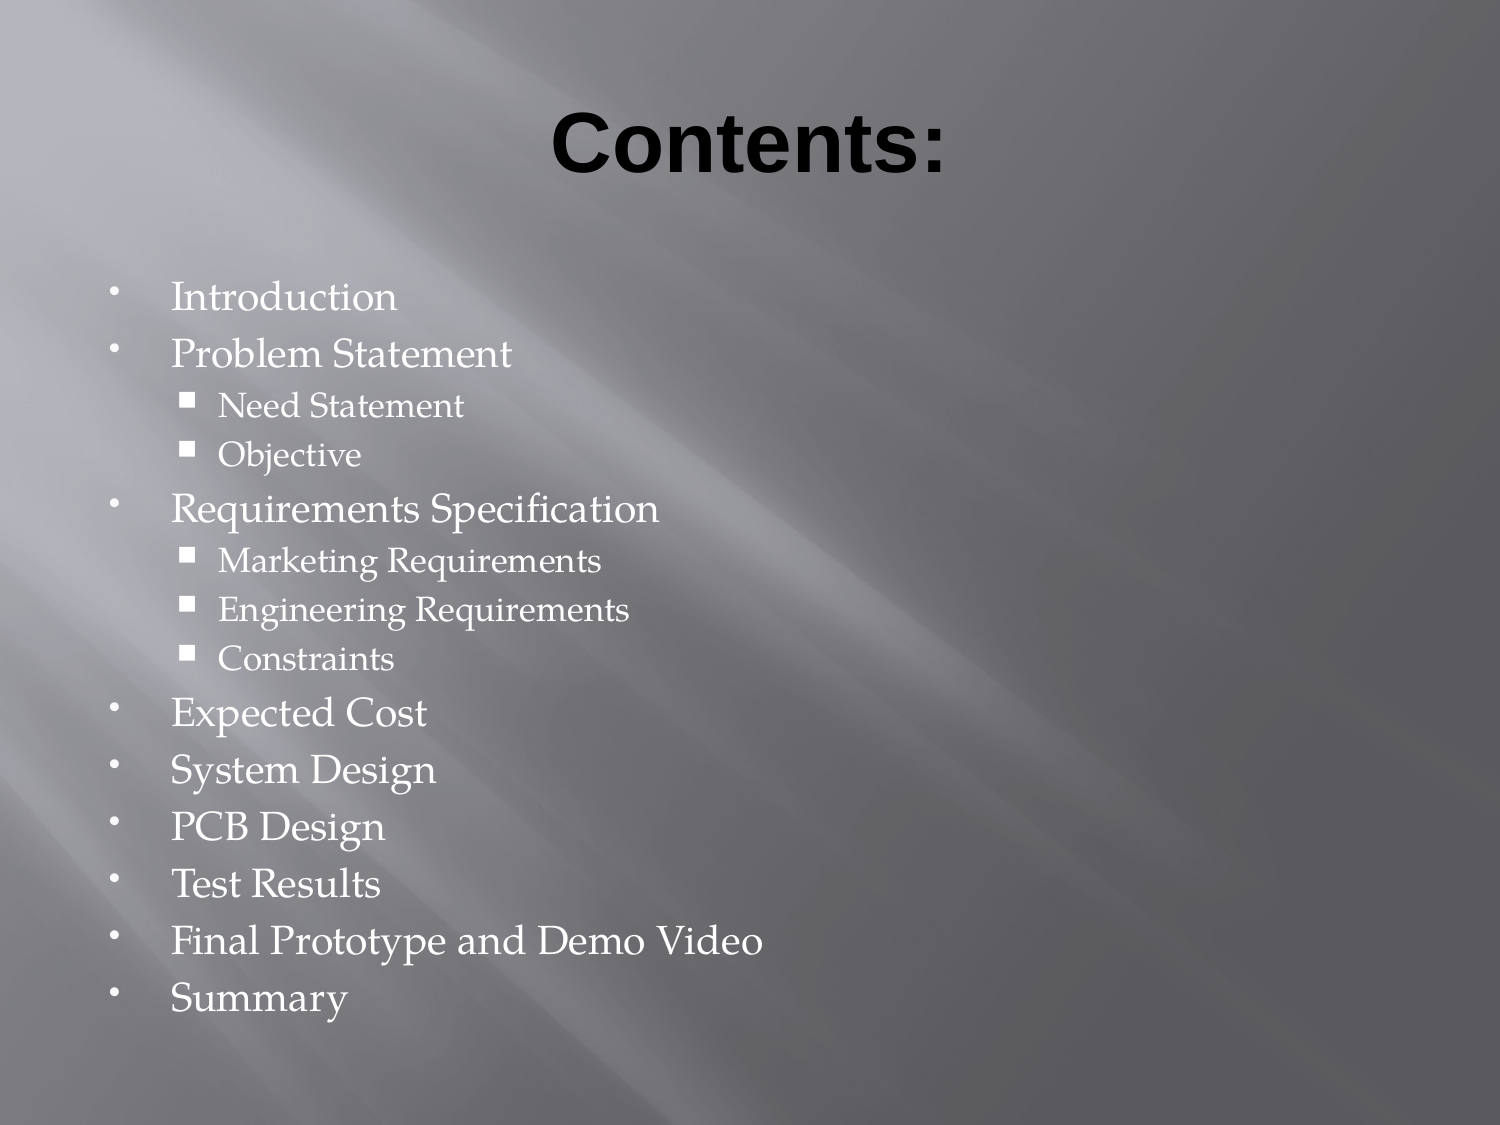

# Contents:
Introduction
Problem Statement
Need Statement
Objective
Requirements Specification
Marketing Requirements
Engineering Requirements
Constraints
Expected Cost
System Design
PCB Design
Test Results
Final Prototype and Demo Video
Summary